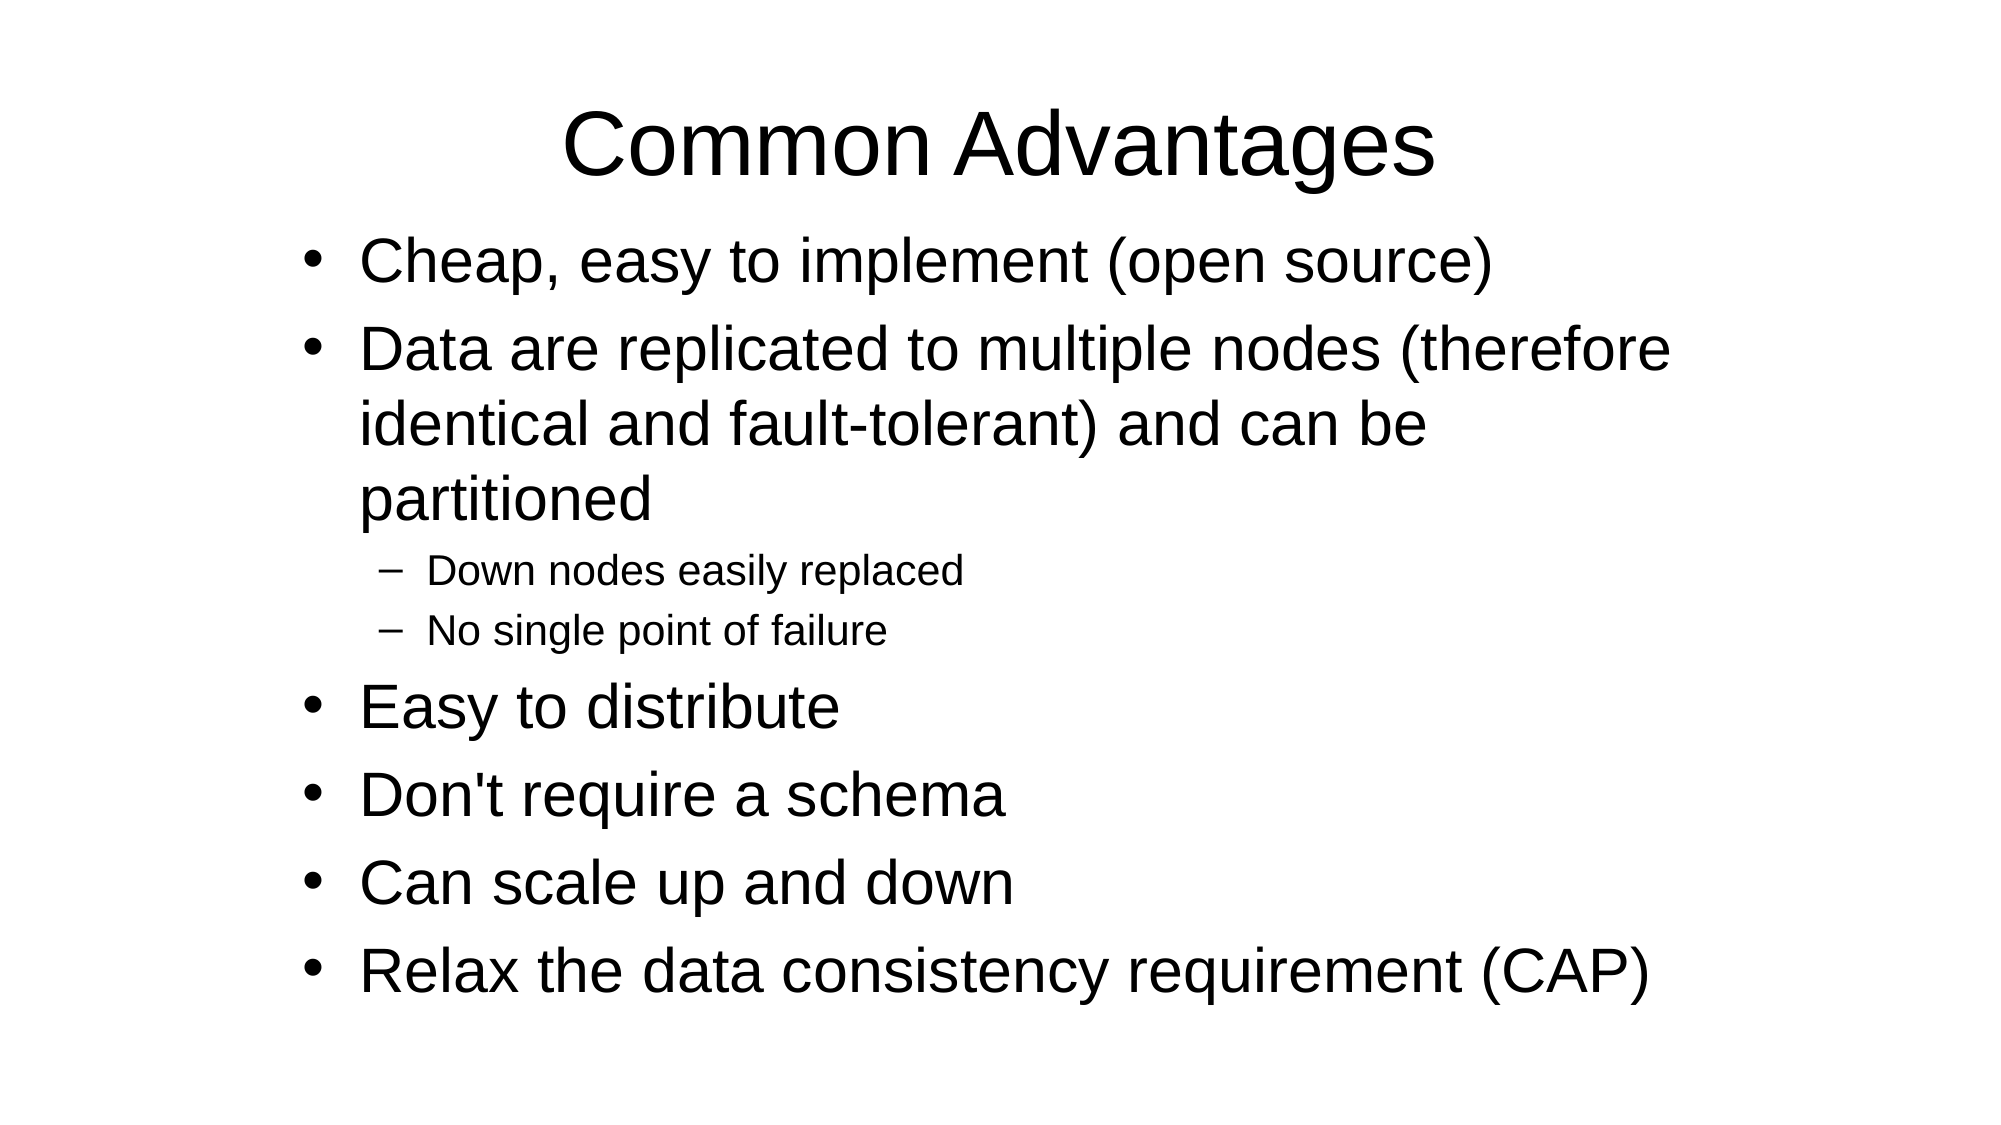

# Common Advantages
Cheap, easy to implement (open source)
Data are replicated to multiple nodes (therefore identical and fault-tolerant) and can be partitioned
Down nodes easily replaced
No single point of failure
Easy to distribute
Don't require a schema
Can scale up and down
Relax the data consistency requirement (CAP)